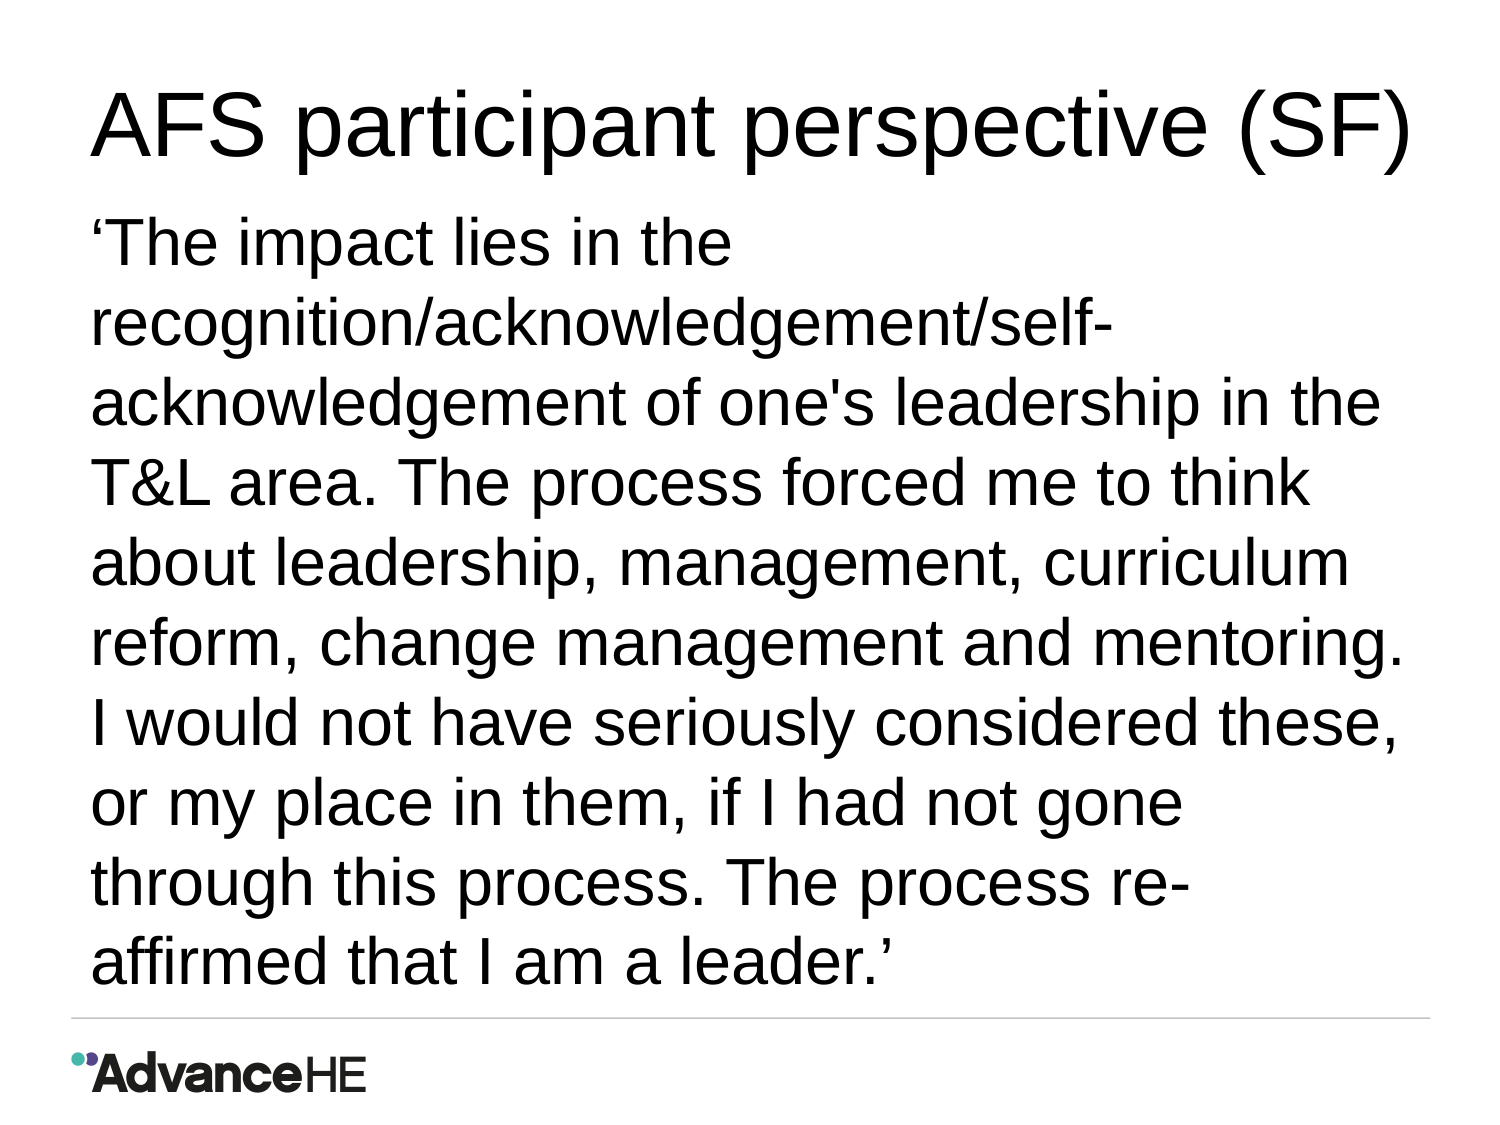

# AFS participant perspective (SF)
‘The impact lies in the recognition/acknowledgement/self-acknowledgement of one's leadership in the T&L area. The process forced me to think about leadership, management, curriculum reform, change management and mentoring. I would not have seriously considered these, or my place in them, if I had not gone through this process. The process re-affirmed that I am a leader.’